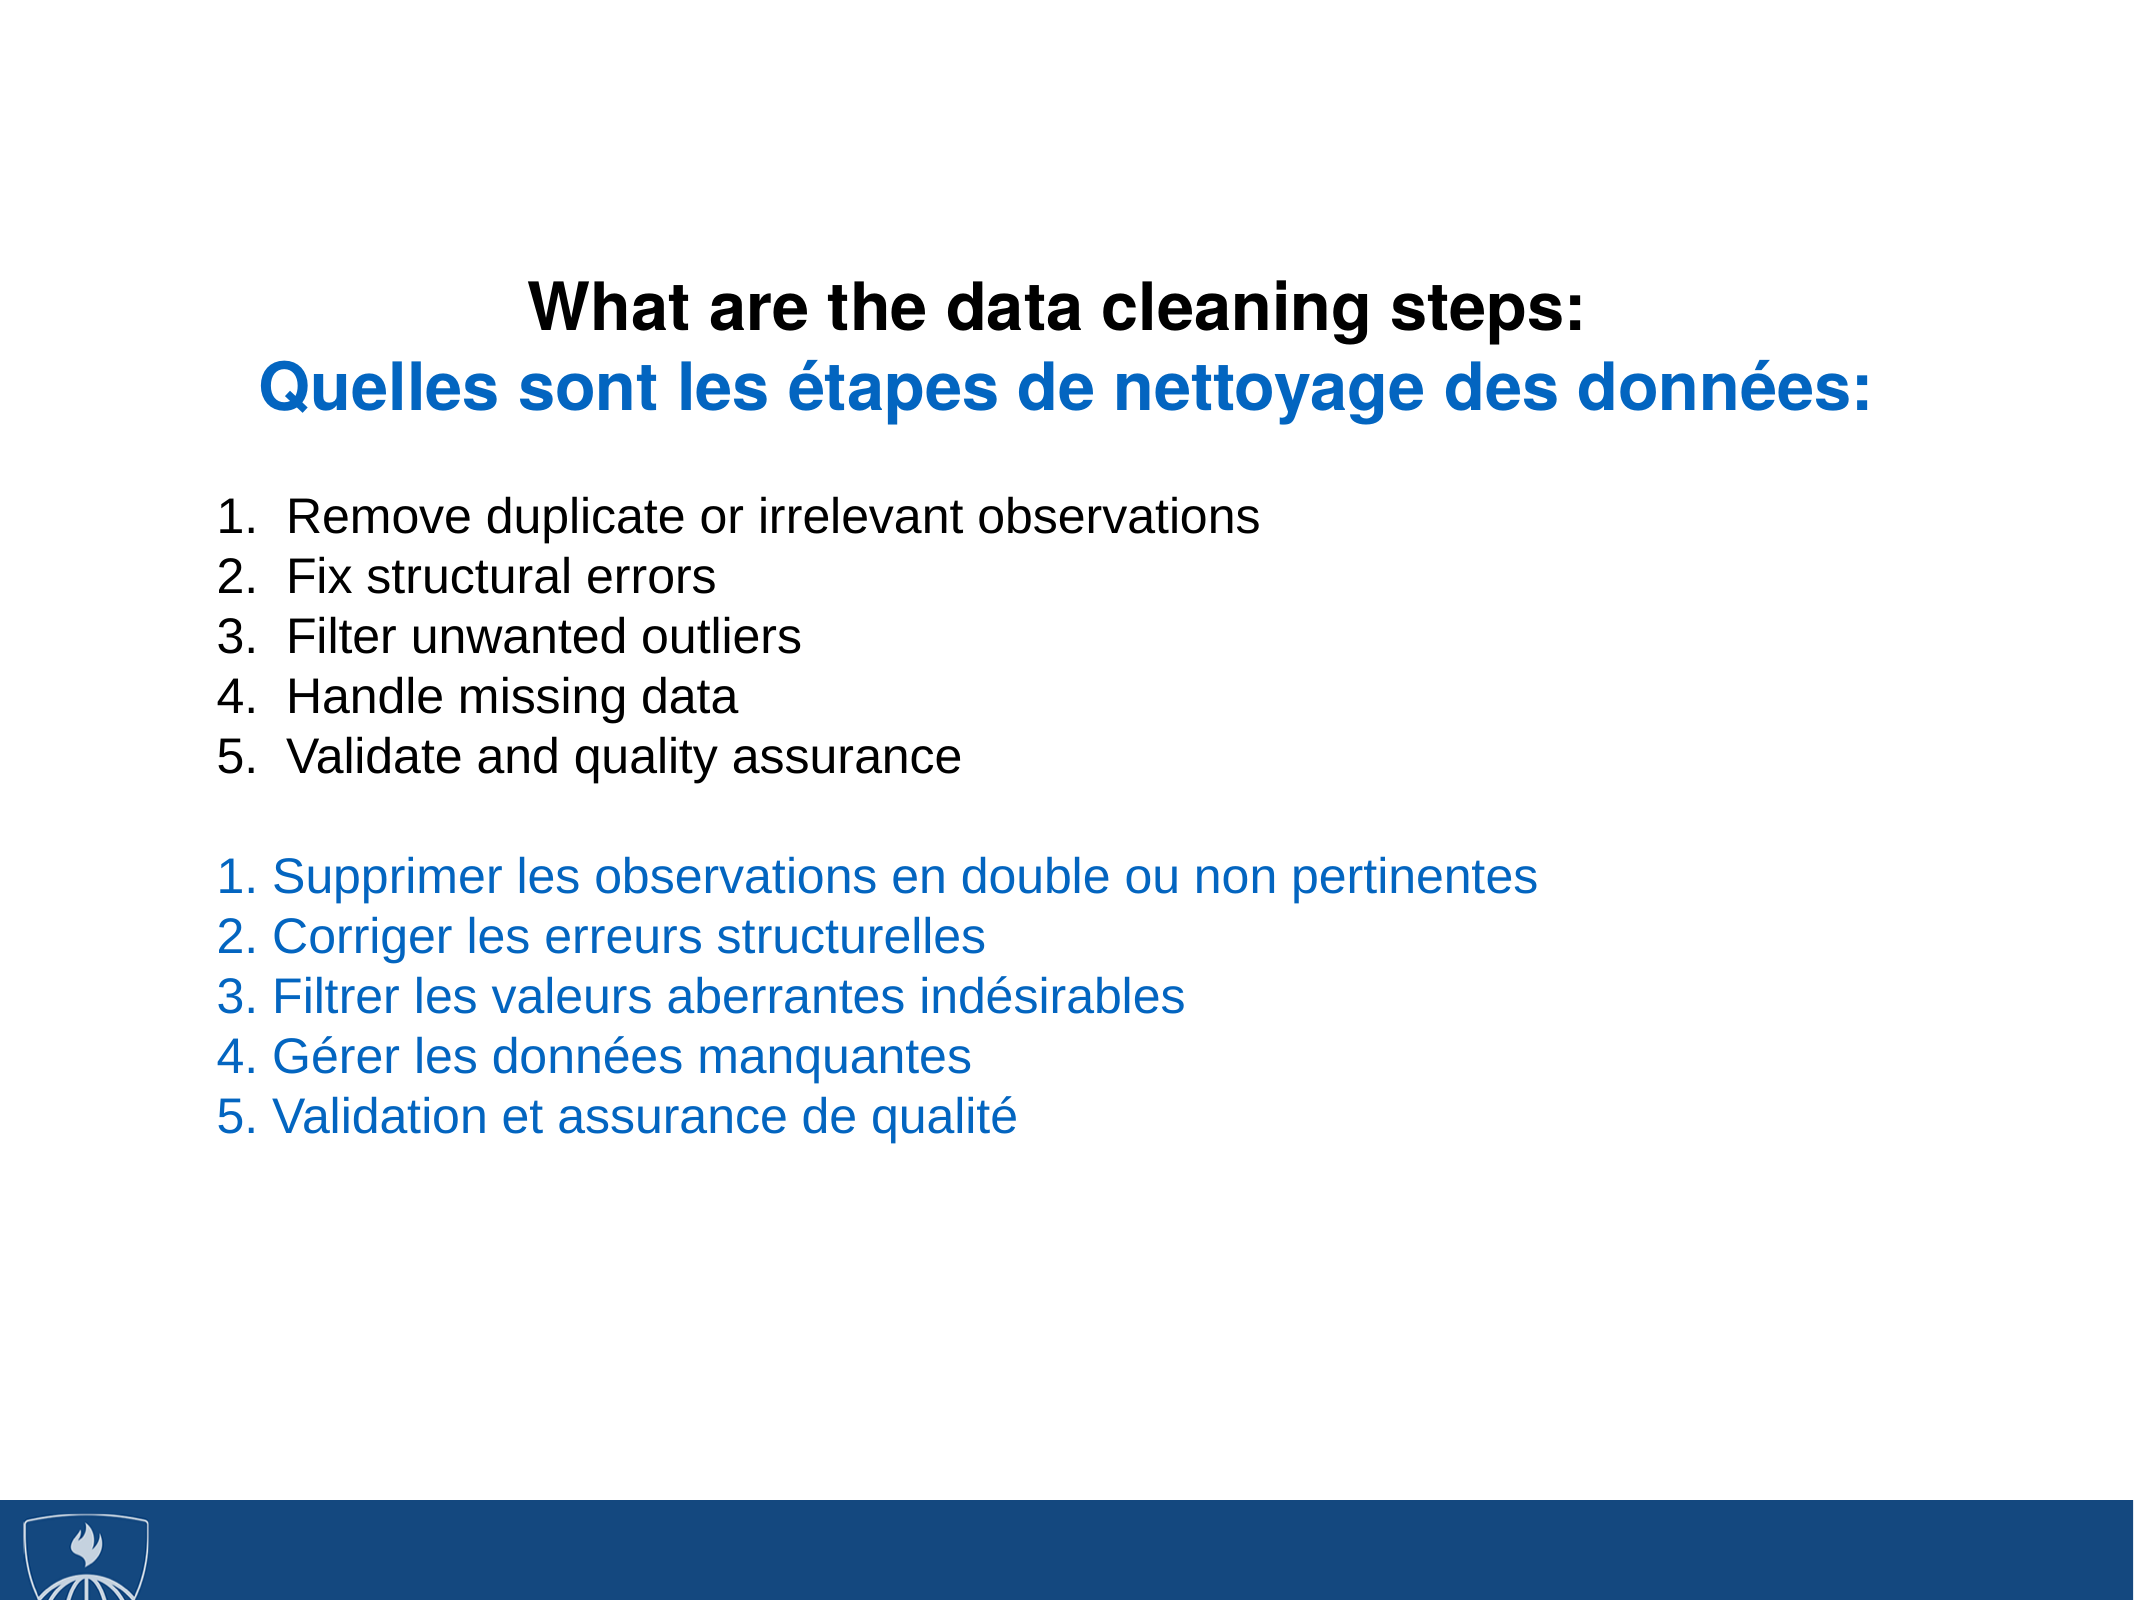

What are the data cleaning steps:
Quelles sont les étapes de nettoyage des données:
Remove duplicate or irrelevant observations
Fix structural errors
Filter unwanted outliers
Handle missing data
Validate and quality assurance

1. Supprimer les observations en double ou non pertinentes
2. Corriger les erreurs structurelles
3. Filtrer les valeurs aberrantes indésirables
4. Gérer les données manquantes
5. Validation et assurance de qualité